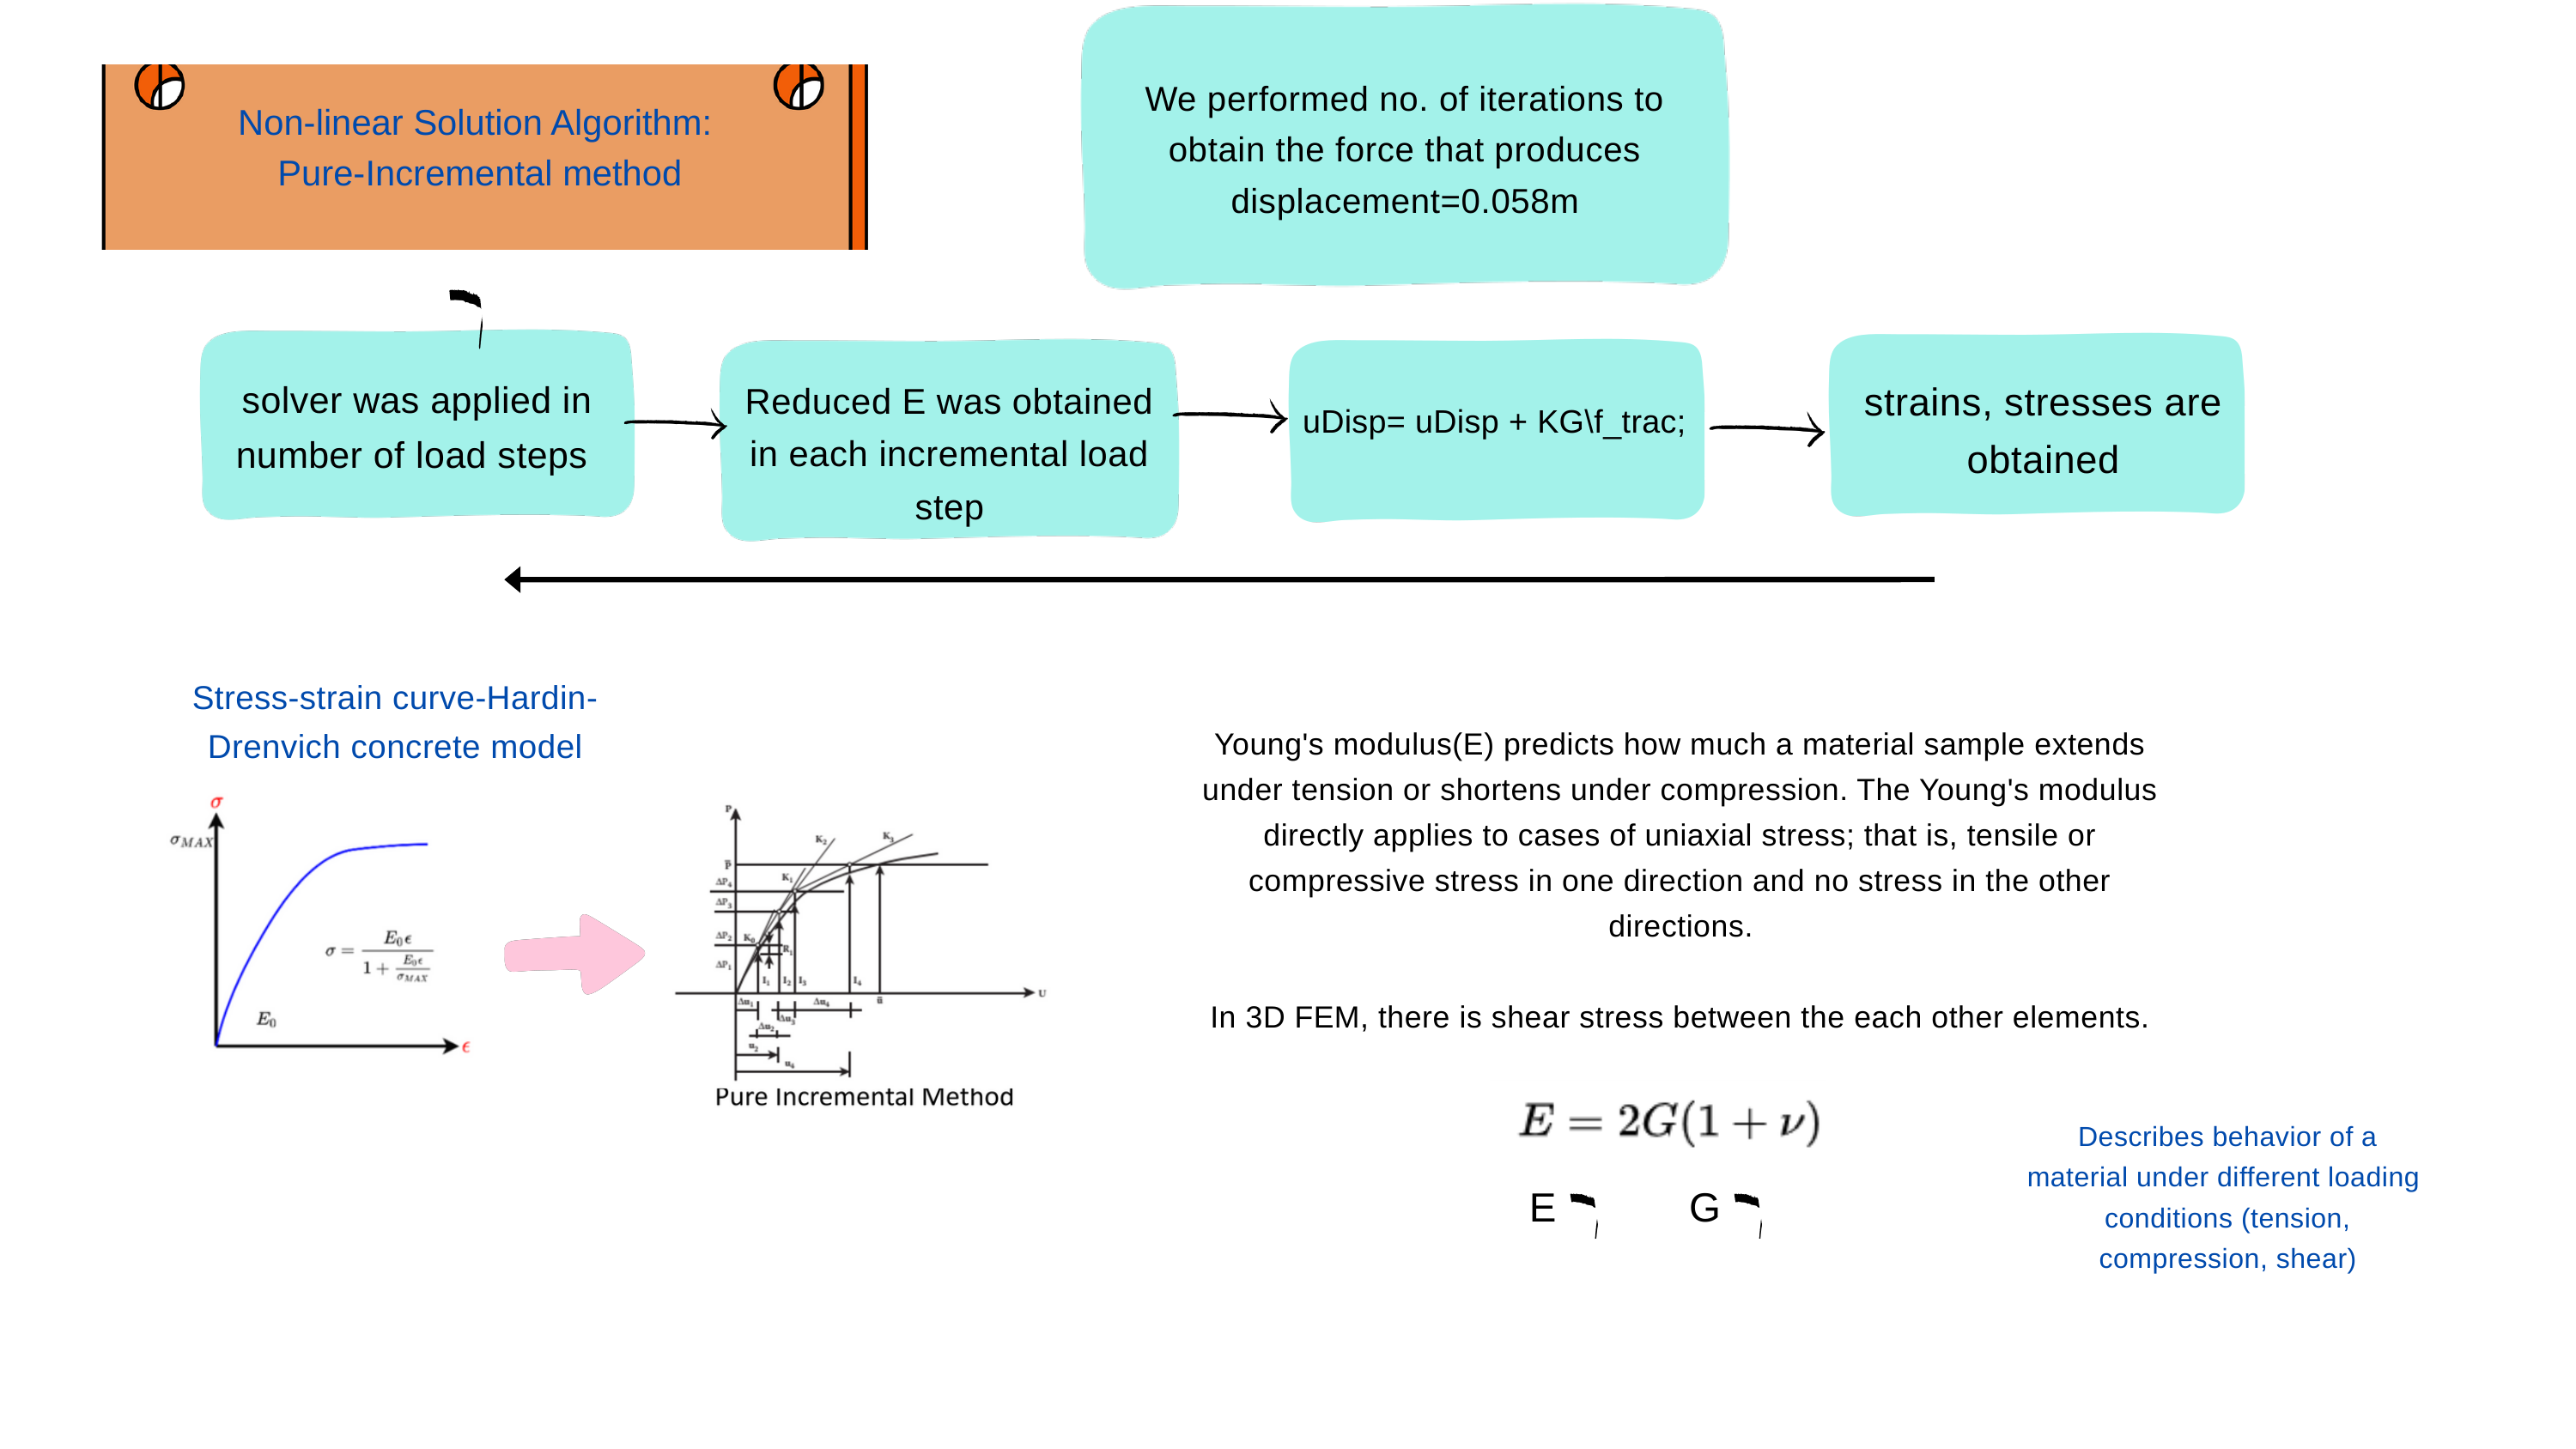

We performed no. of iterations to obtain the force that produces displacement=0.058m
Non-linear Solution Algorithm:
Pure-Incremental method

solver was applied in number of load steps
strains, stresses are obtained
Reduced E was obtained in each incremental load step
uDisp= uDisp + KG\f_trac;

Stress-strain curve-Hardin-Drenvich concrete model
Young's modulus(E) predicts how much a material sample extends under tension or shortens under compression. The Young's modulus directly applies to cases of uniaxial stress; that is, tensile or compressive stress in one direction and no stress in the other directions.

In 3D FEM, there is shear stress between the each other elements.

Describes behavior of a material under different loading
conditions (tension, compression, shear)
E
G